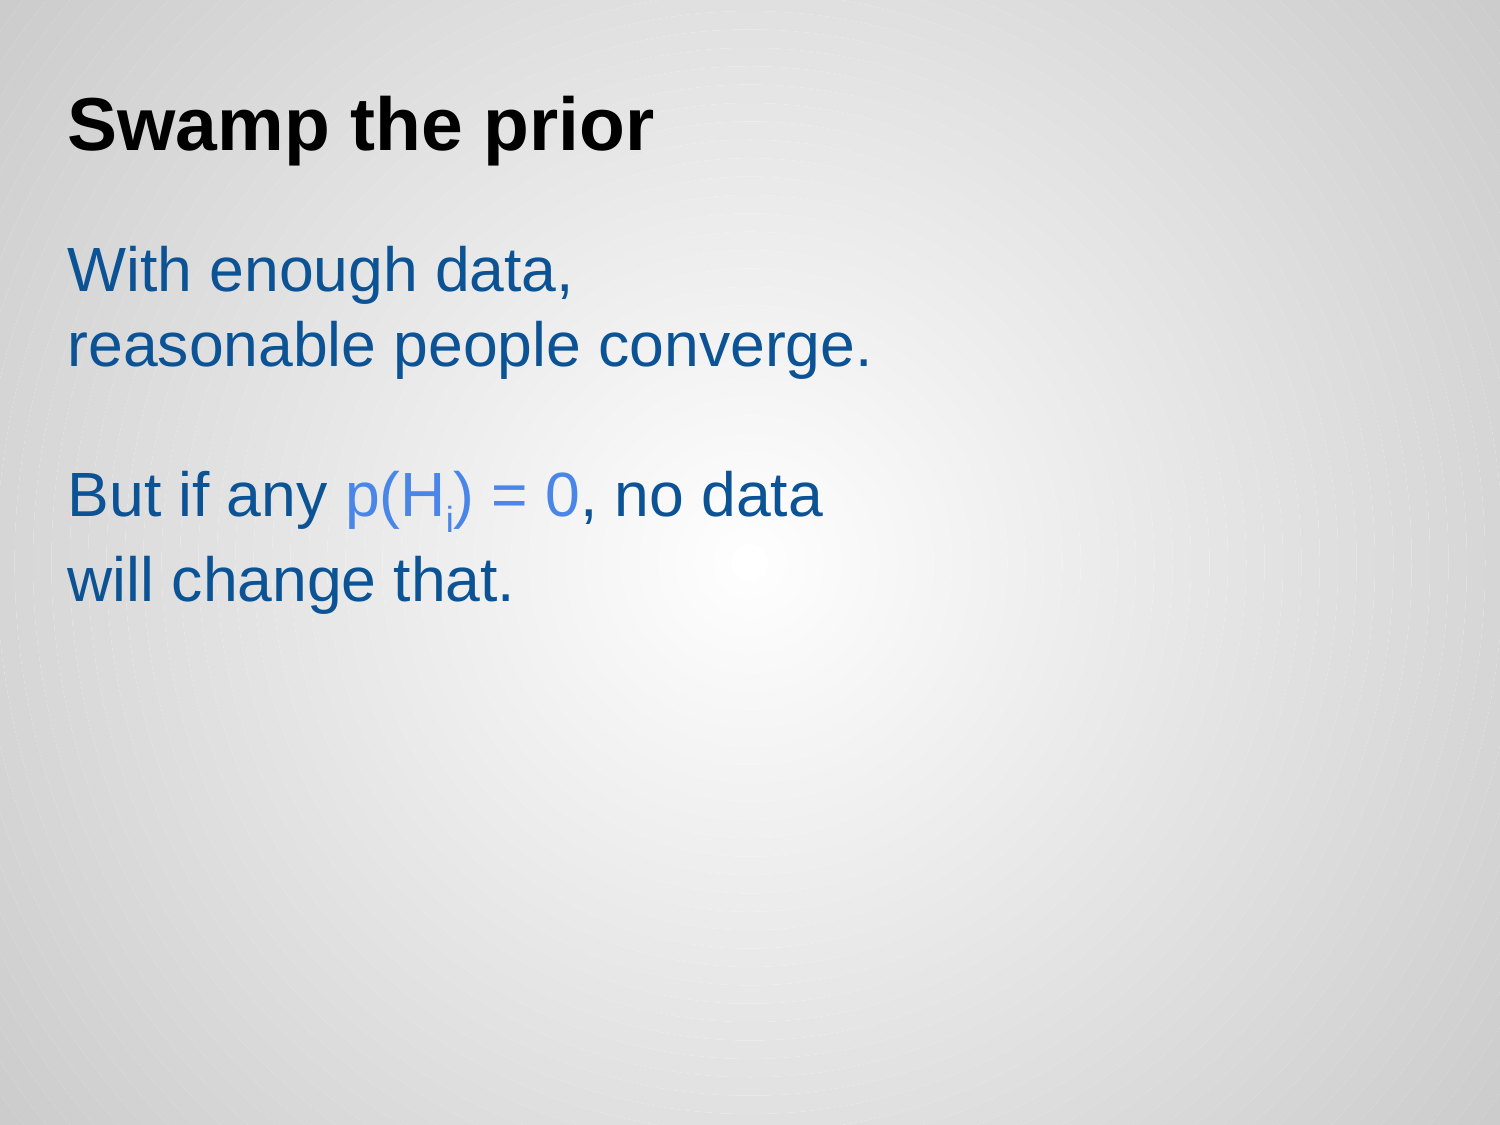

# Swamp the prior
With enough data, reasonable people converge.

But if any p(Hi) = 0, no data will change that.